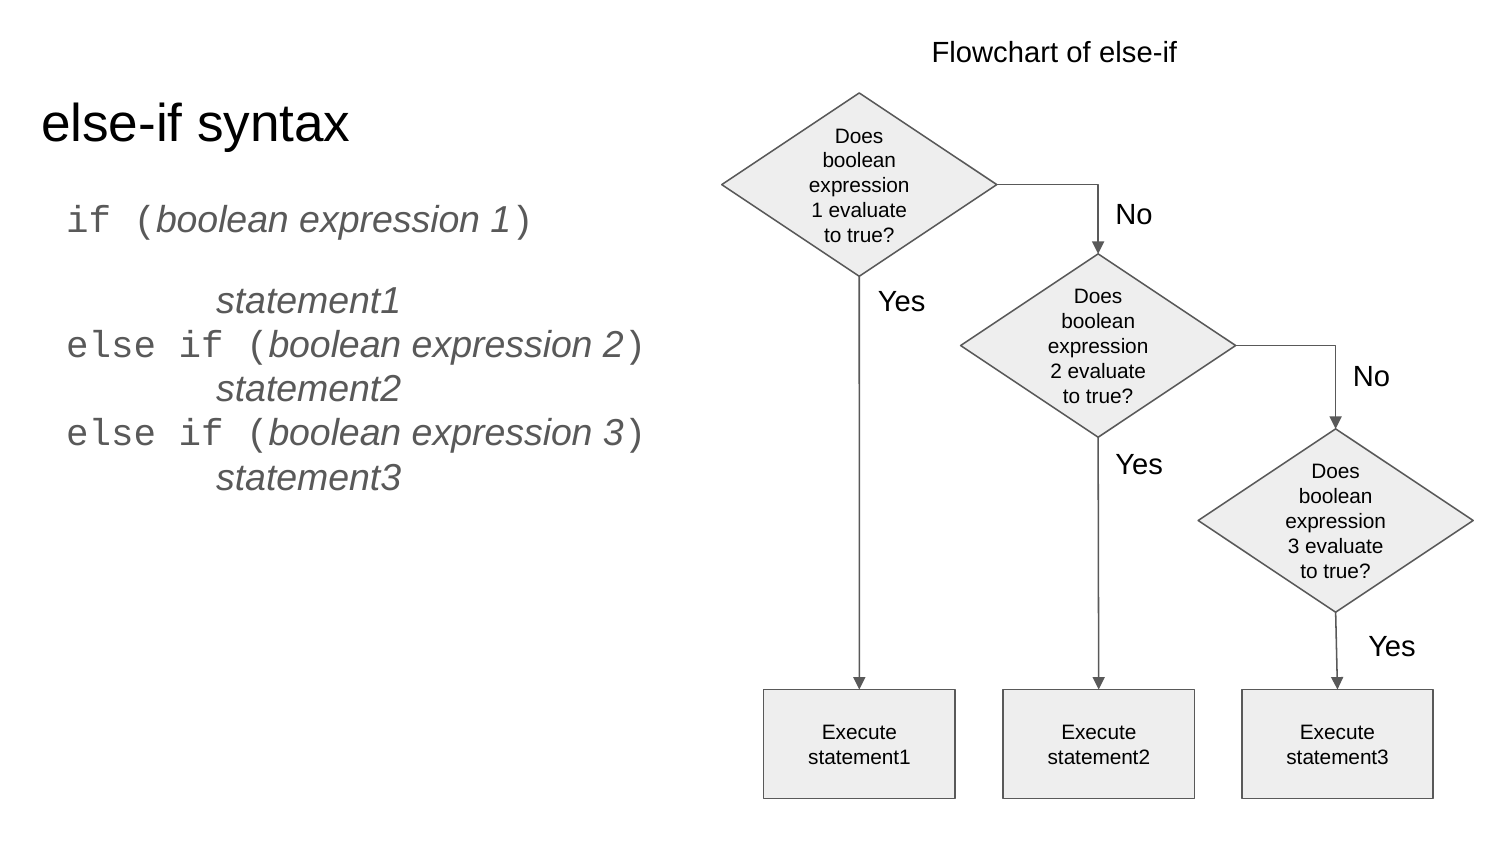

Flowchart of else-if
# else-if syntax
Does boolean expression 1 evaluate to true?
No
if (boolean expression 1)
	statement1
else if (boolean expression 2)
	statement2
else if (boolean expression 3)
	statement3
Does boolean expression 2 evaluate to true?
Yes
No
Does boolean expression 3 evaluate to true?
Yes
Yes
Execute statement1
Execute statement2
Execute statement3